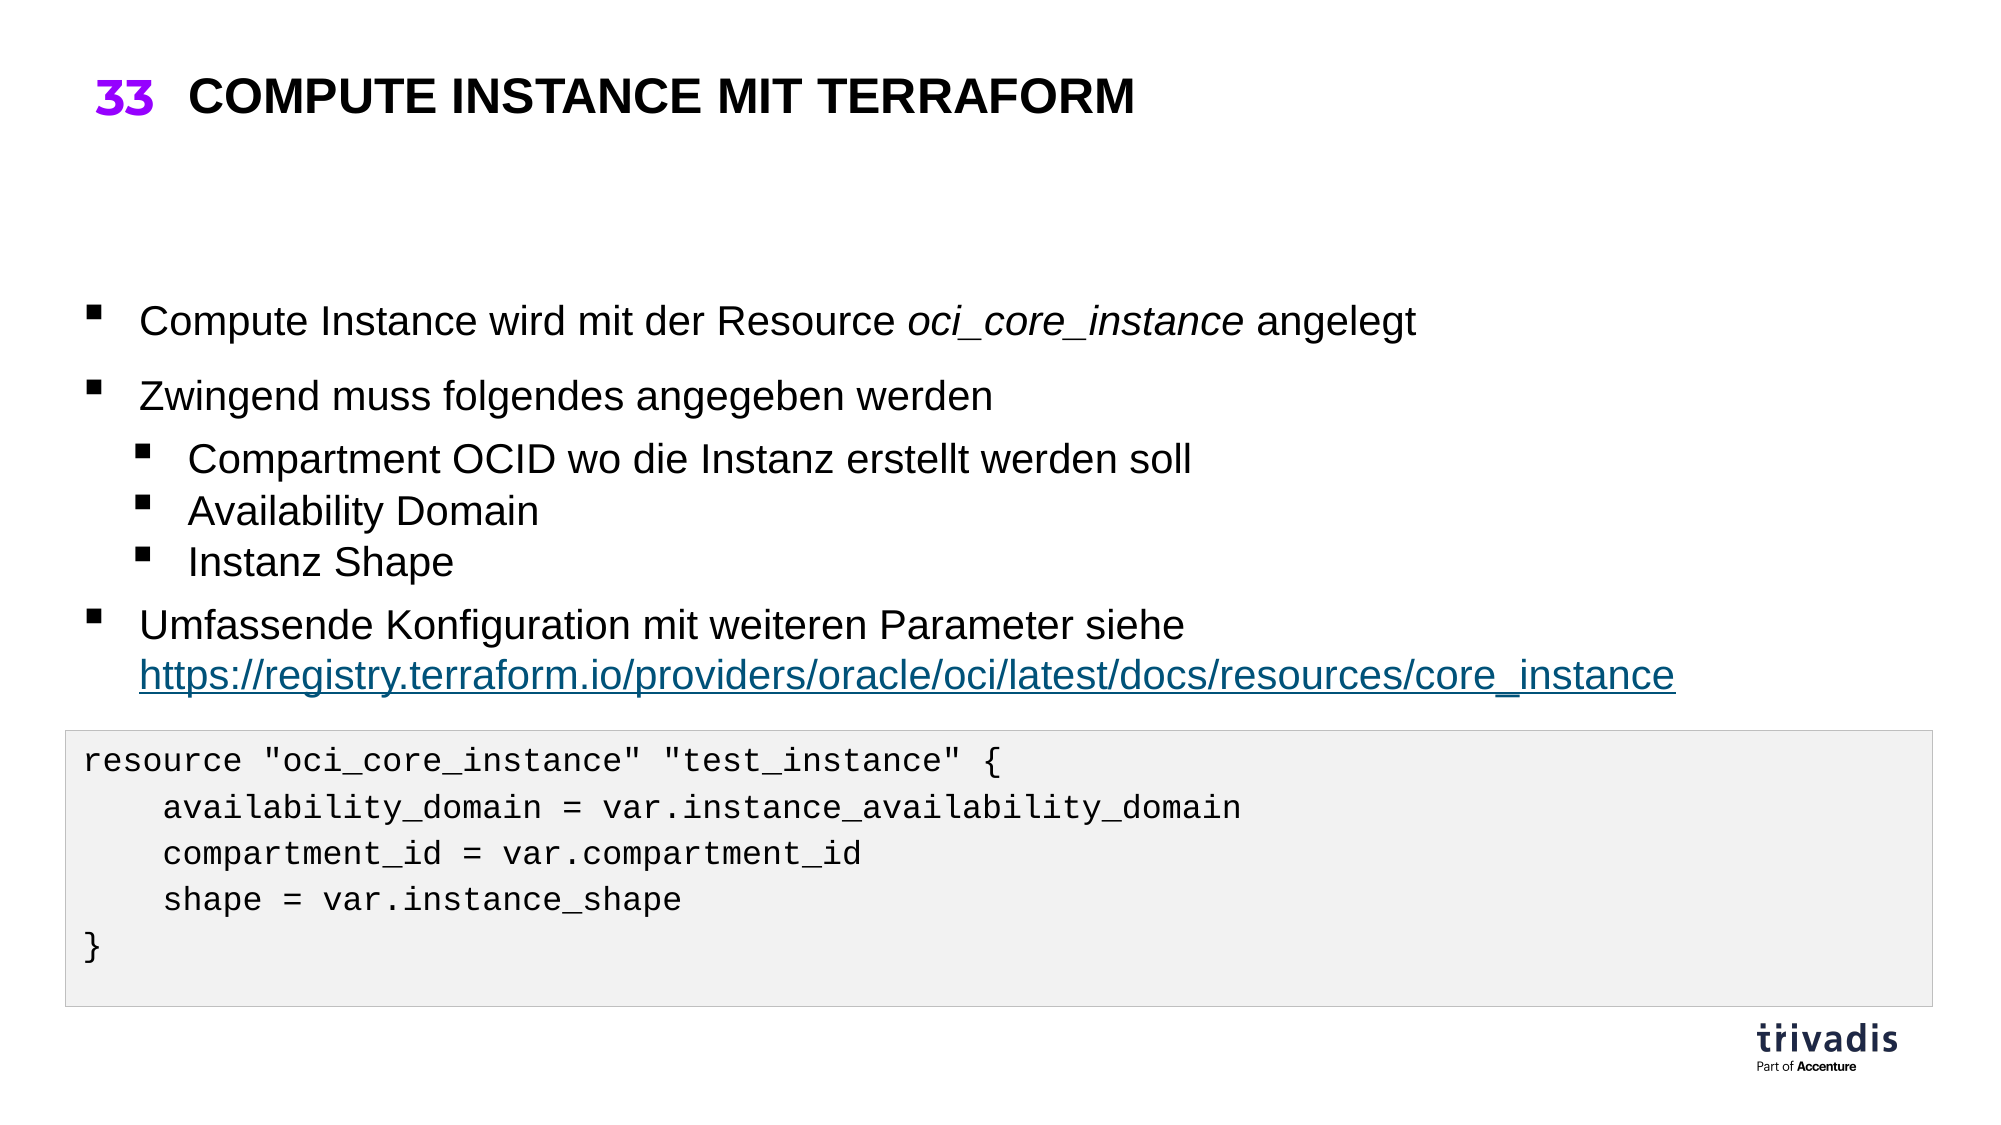

# Compute Instance mit Terraform
Compute Instance wird mit der Resource oci_core_instance angelegt
Zwingend muss folgendes angegeben werden
Compartment OCID wo die Instanz erstellt werden soll
Availability Domain
Instanz Shape
Umfassende Konfiguration mit weiteren Parameter siehe
https://registry.terraform.io/providers/oracle/oci/latest/docs/resources/core_instance
resource "oci_core_instance" "test_instance" {
    availability_domain = var.instance_availability_domain
    compartment_id = var.compartment_id
    shape = var.instance_shape
}